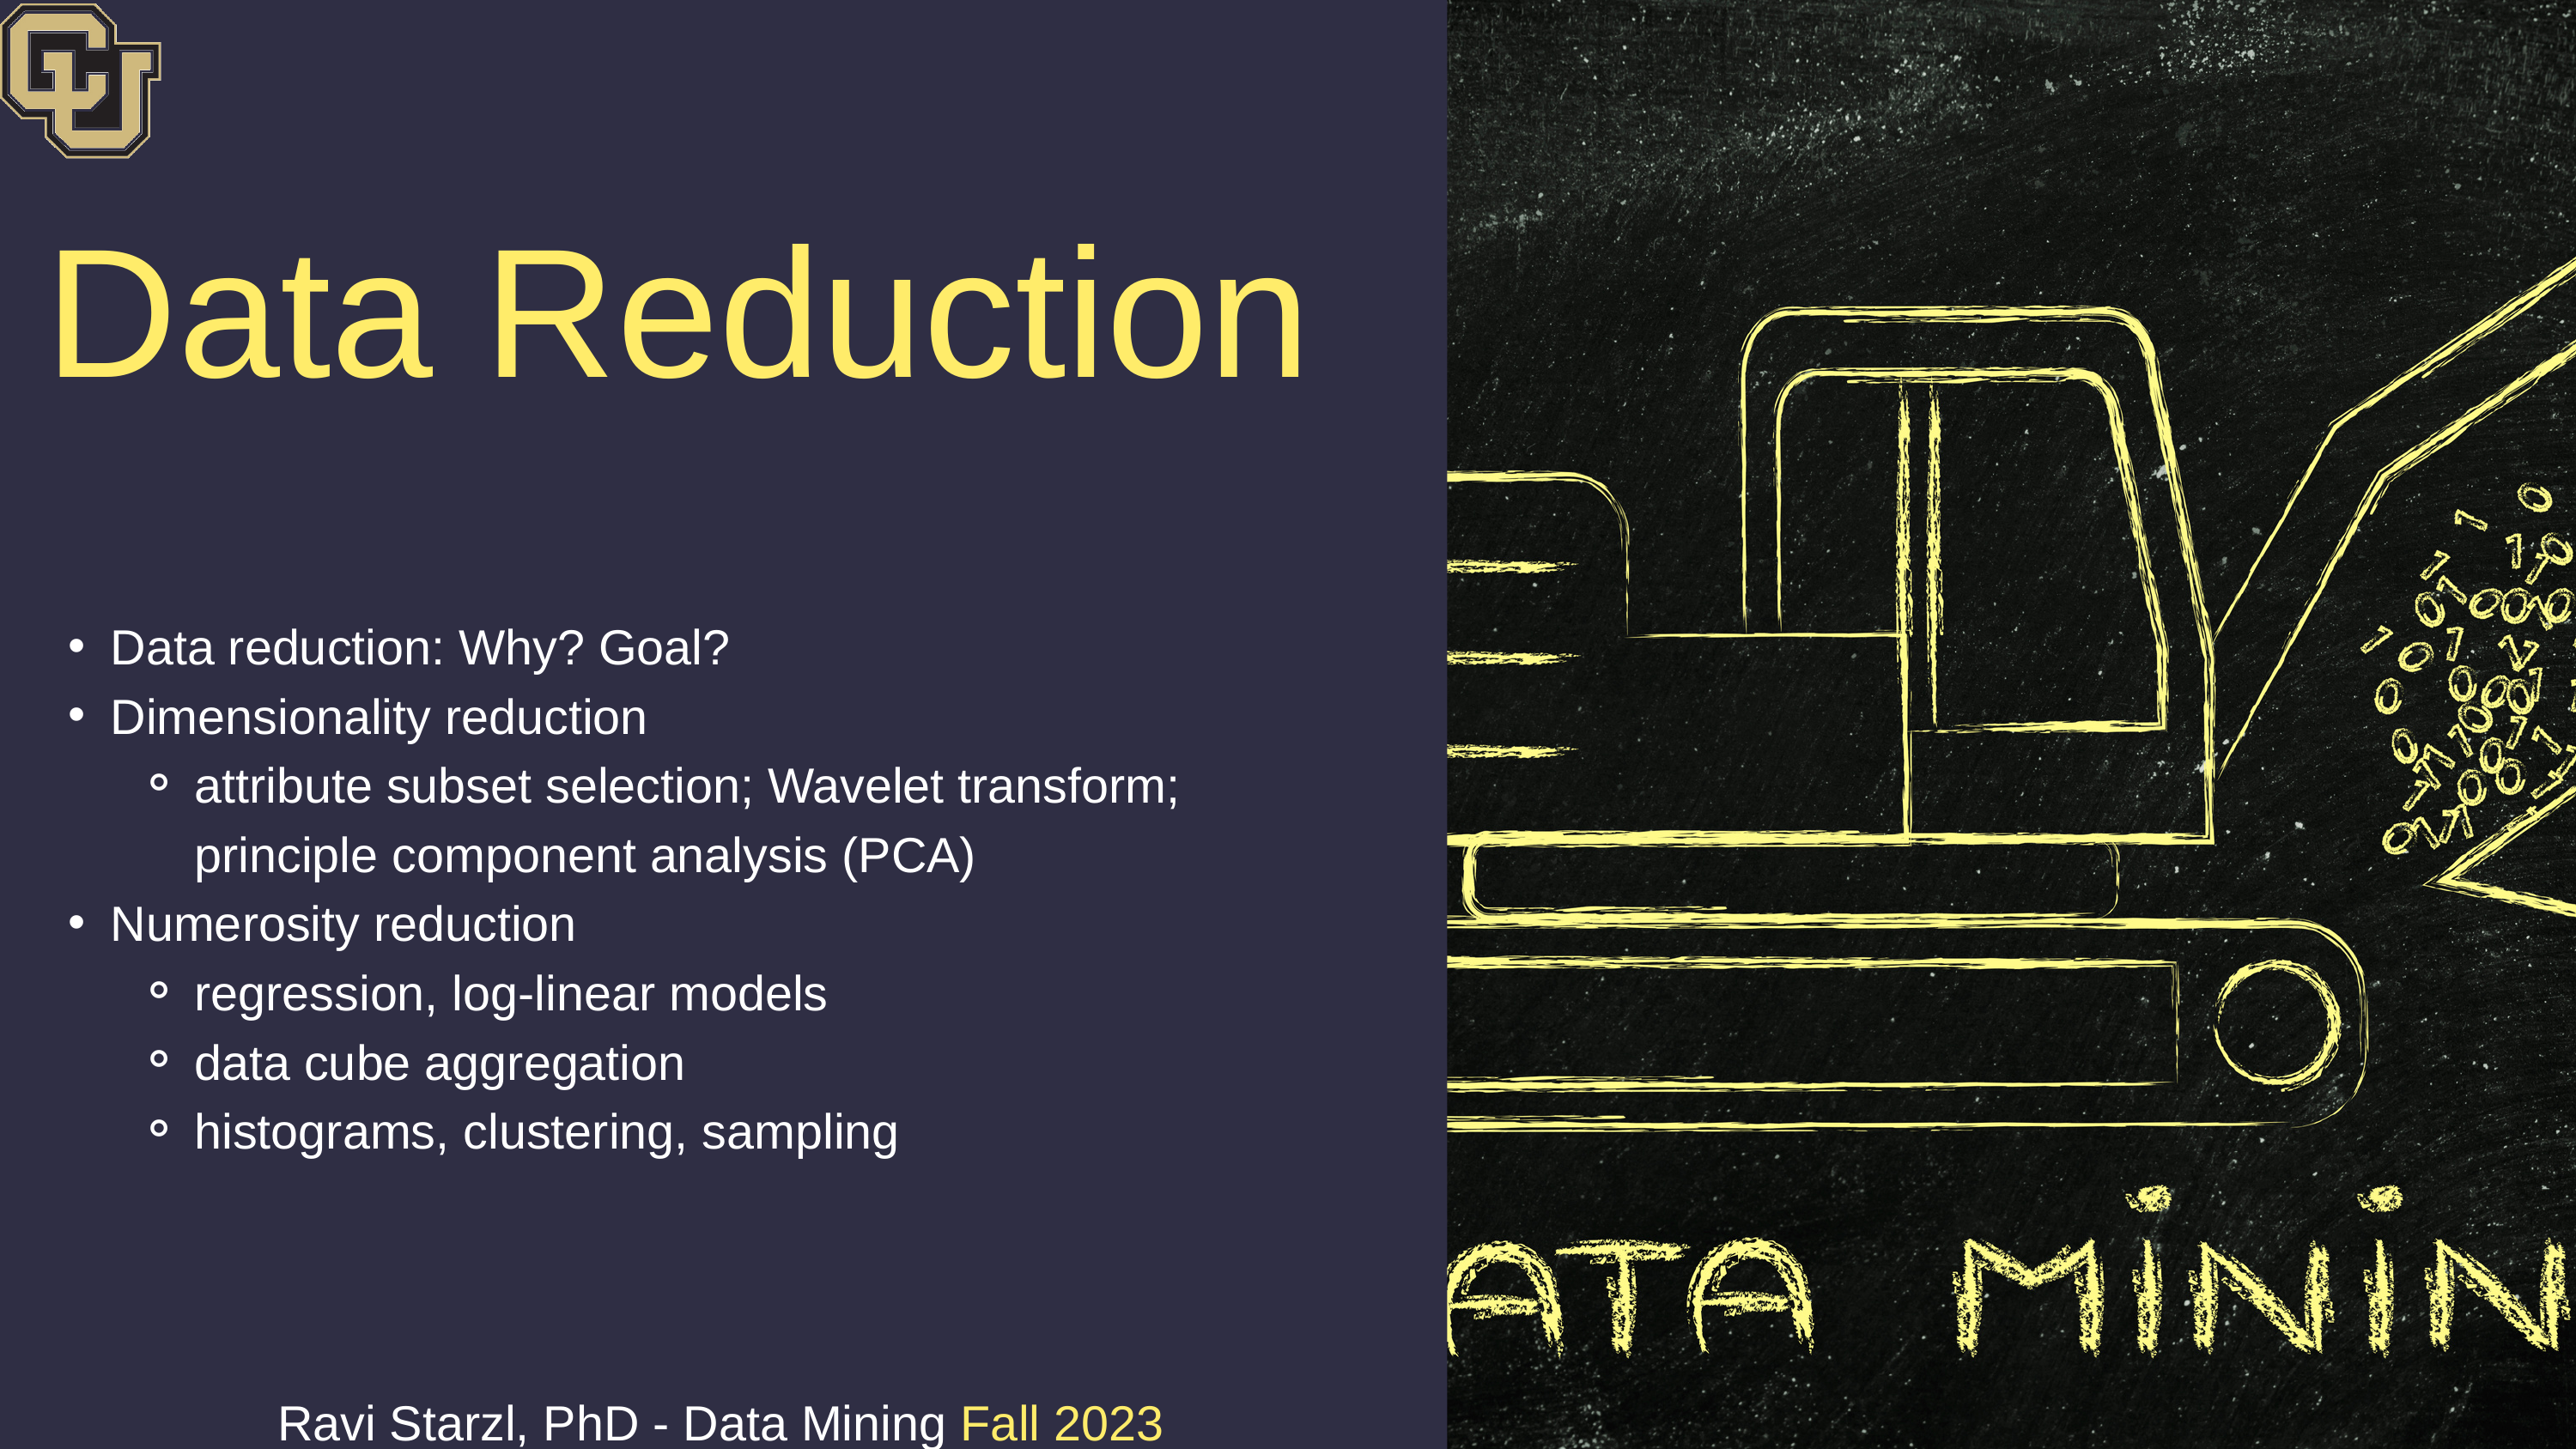

Data Reduction
Data reduction: Why? Goal?
Dimensionality reduction
attribute subset selection; Wavelet transform; principle component analysis (PCA)
Numerosity reduction
regression, log-linear models
data cube aggregation
histograms, clustering, sampling
Ravi Starzl, PhD - Data Mining Fall 2023